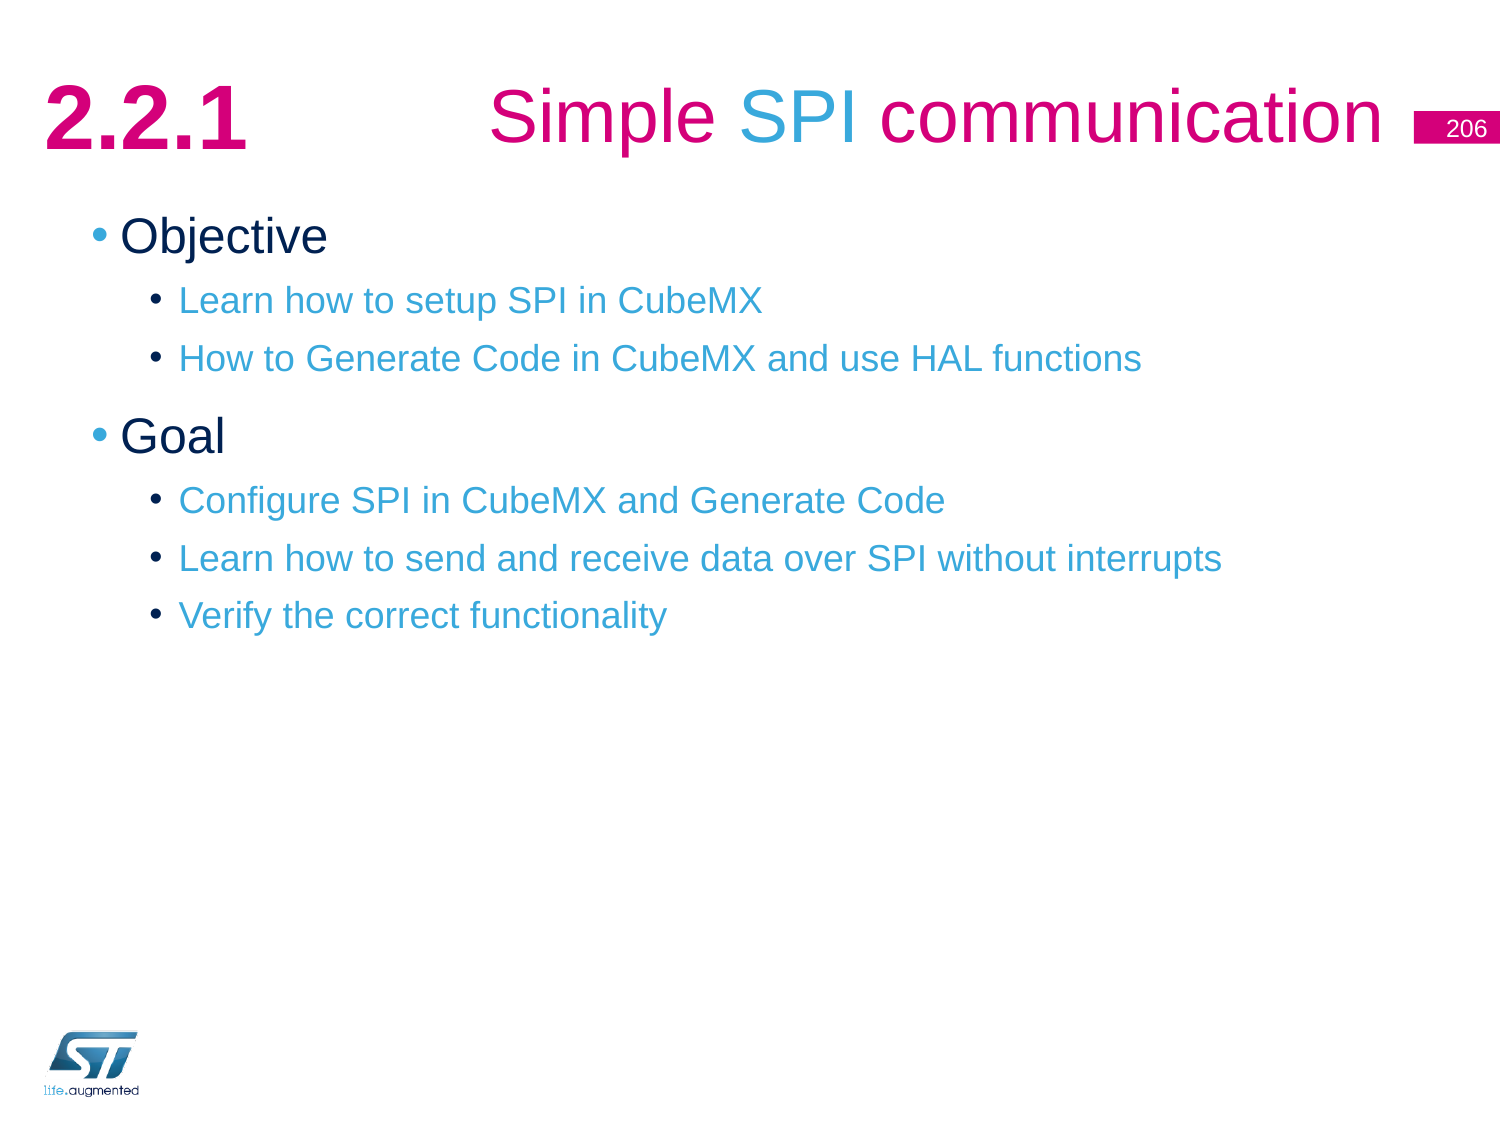

# Simple SPI communication
2.2.1
206
Objective
Learn how to setup SPI in CubeMX
How to Generate Code in CubeMX and use HAL functions
Goal
Configure SPI in CubeMX and Generate Code
Learn how to send and receive data over SPI without interrupts
Verify the correct functionality